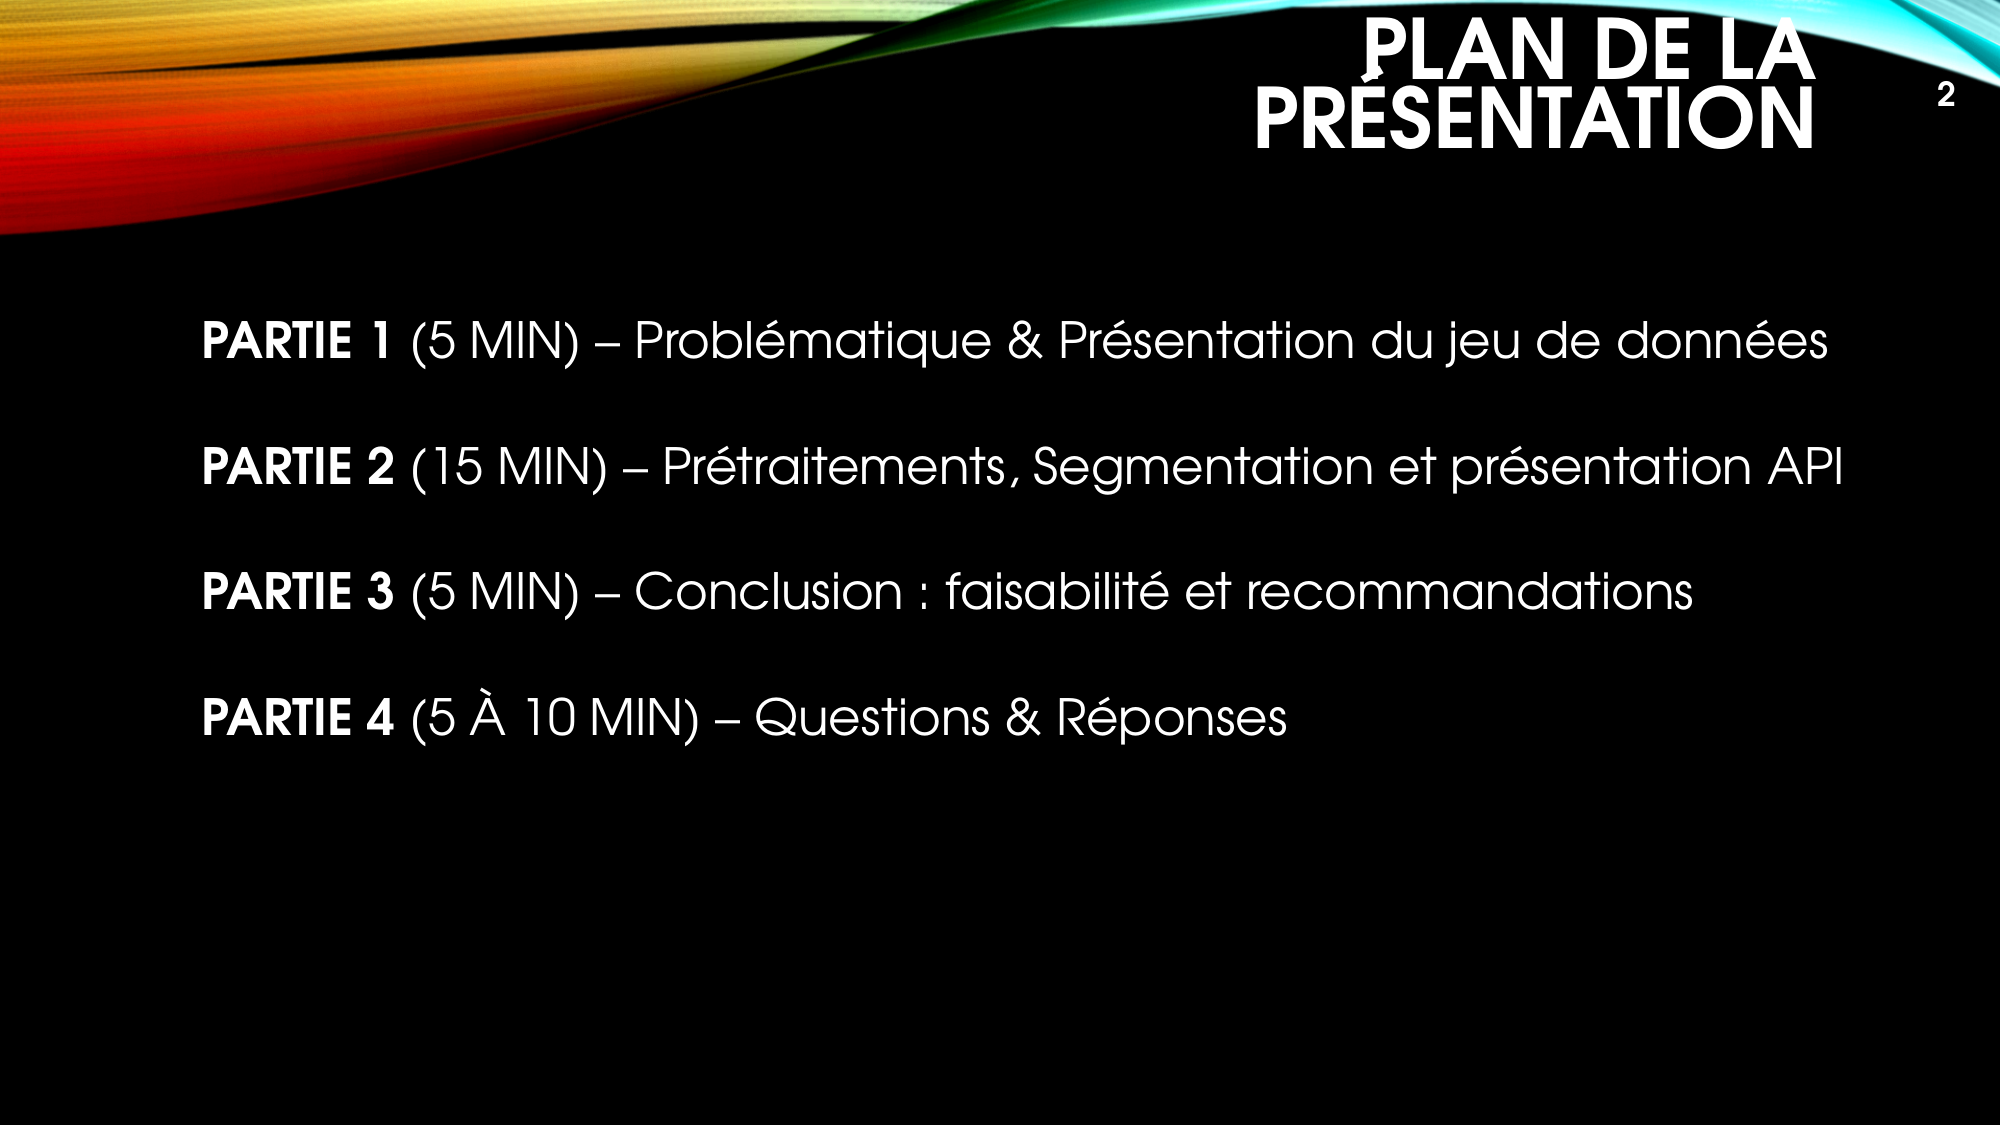

# Plan de la Présentation
2
Partie 1 (5 min) – Problématique & Présentation du jeu de données

Partie 2 (15 min) – Prétraitements, Segmentation et présentation API

Partie 3 (5 min) – Conclusion : faisabilité et recommandations

Partie 4 (5 à 10 min) – Questions & Réponses